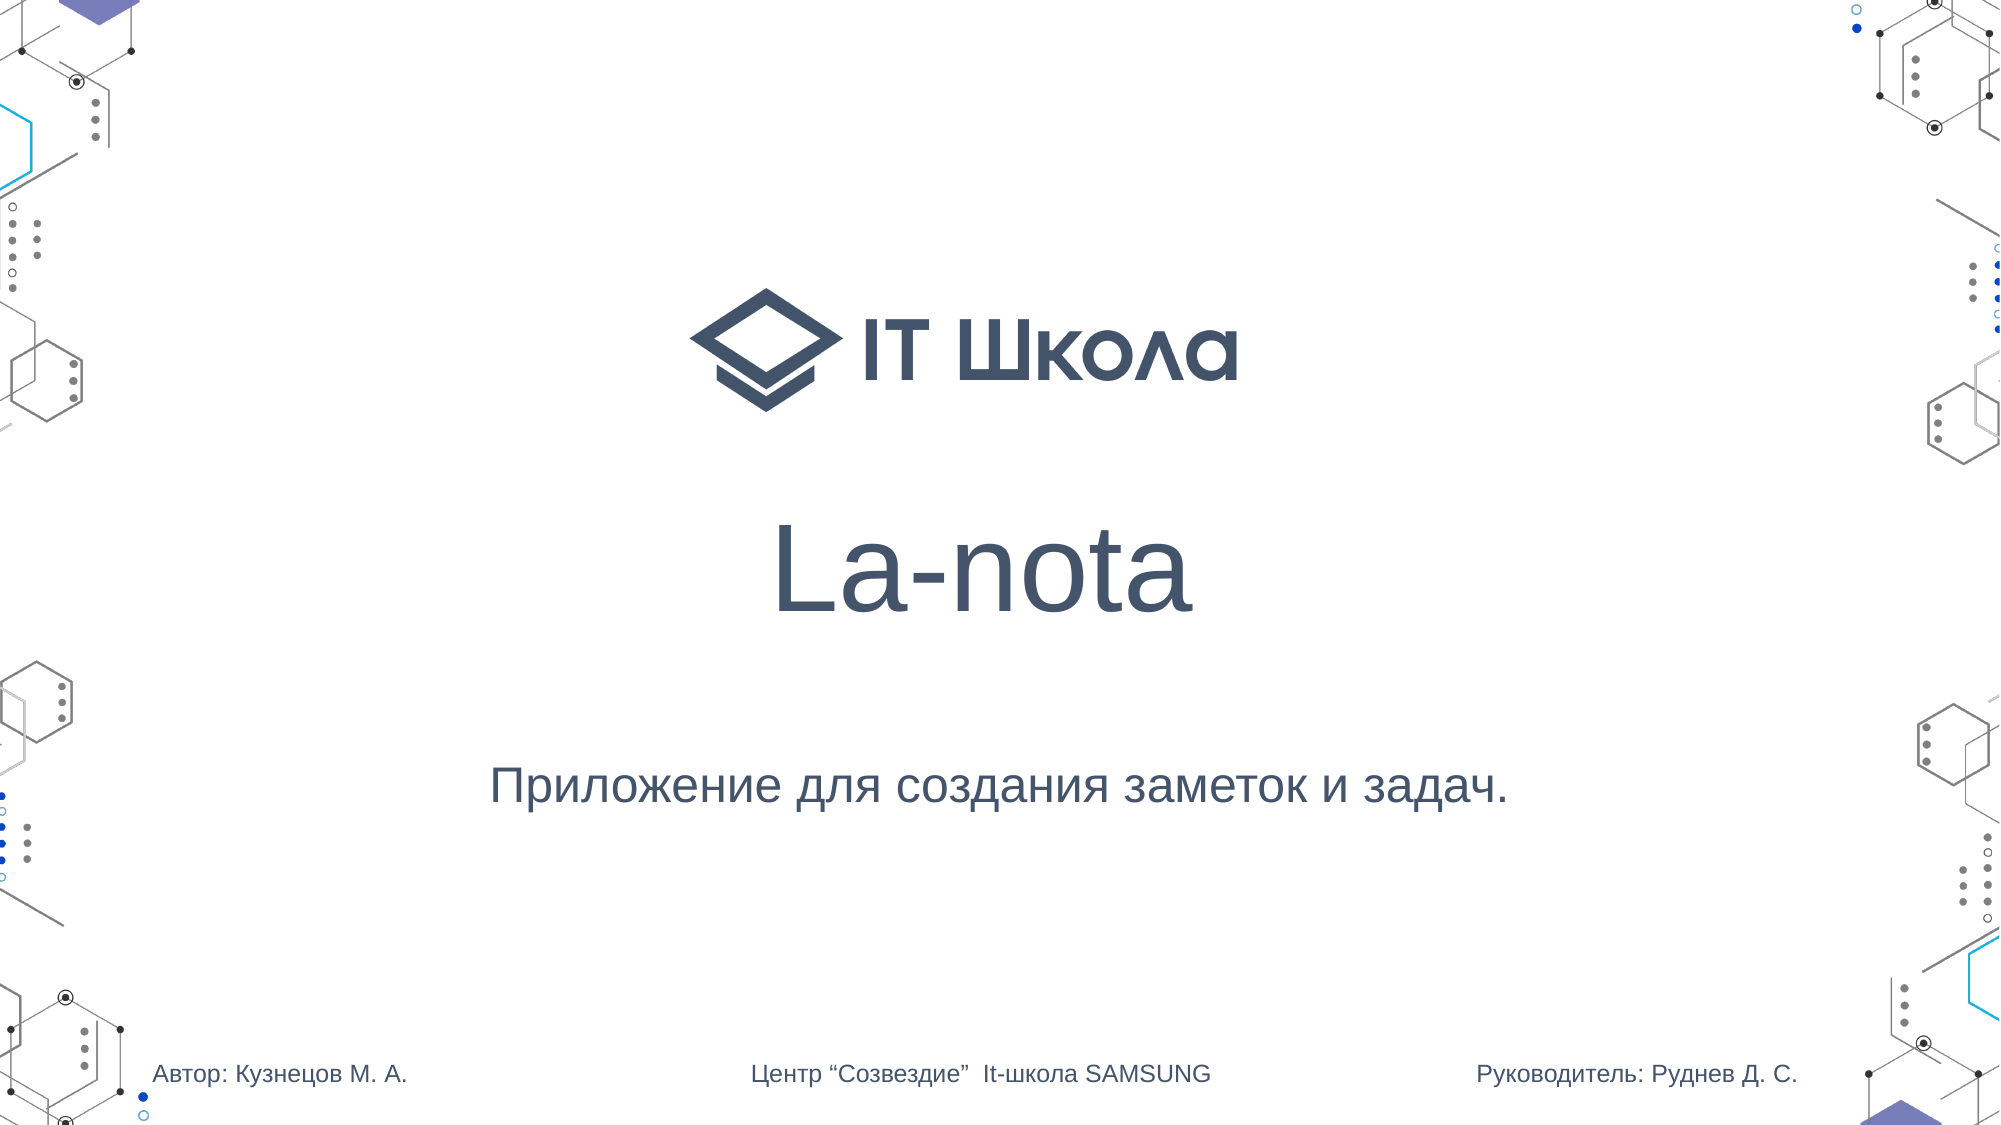

# La-nota
Приложение для создания заметок и задач.
Центр “Созвездие”  It-школа SAMSUNG
Автор: Кузнецов М. А.
Руководитель: Руднев Д. С.